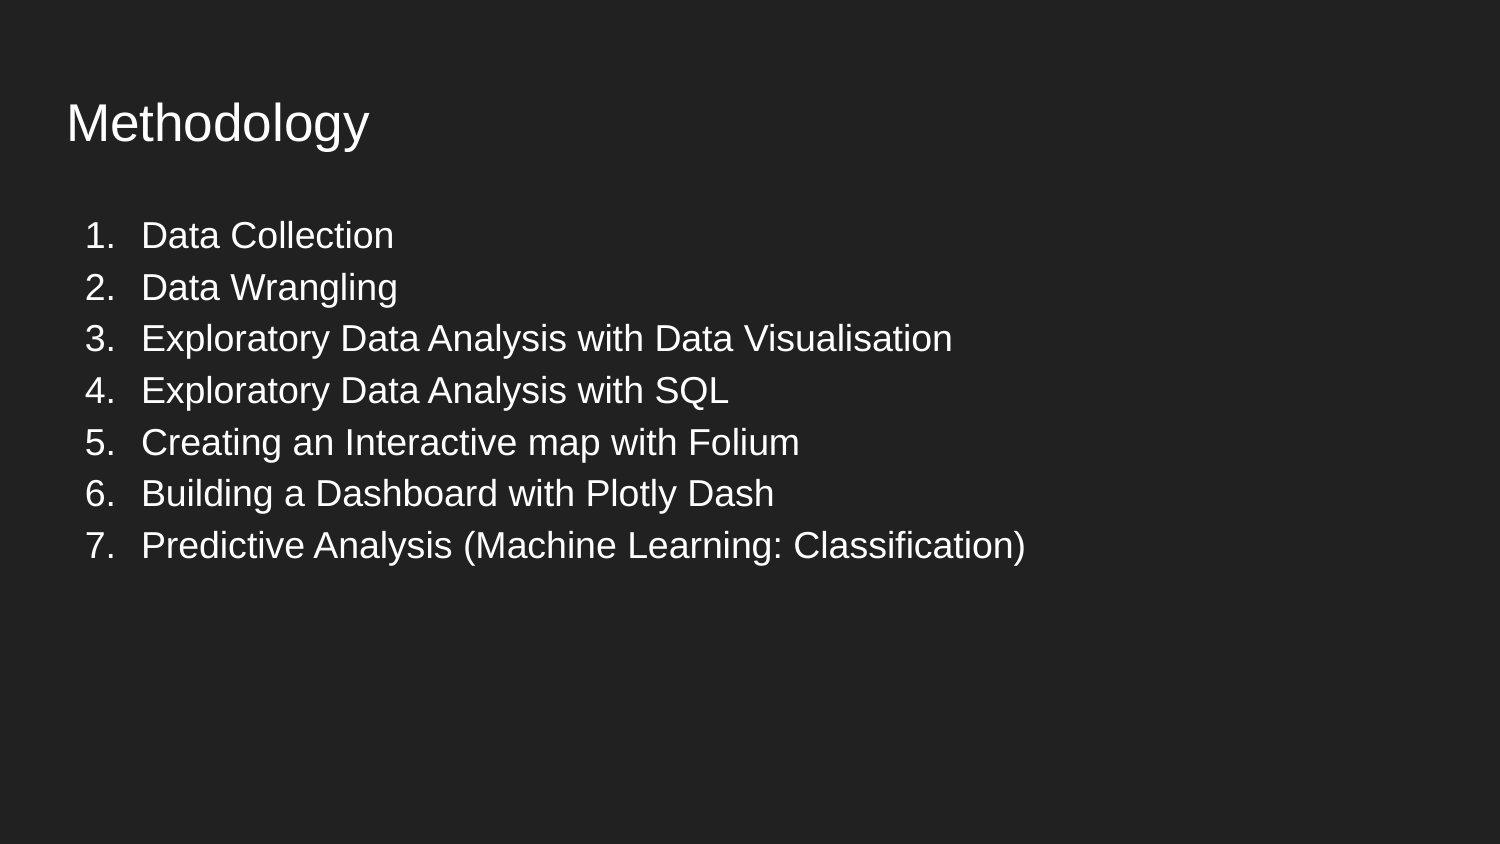

# Methodology
Data Collection
Data Wrangling
Exploratory Data Analysis with Data Visualisation
Exploratory Data Analysis with SQL
Creating an Interactive map with Folium
Building a Dashboard with Plotly Dash
Predictive Analysis (Machine Learning: Classification)